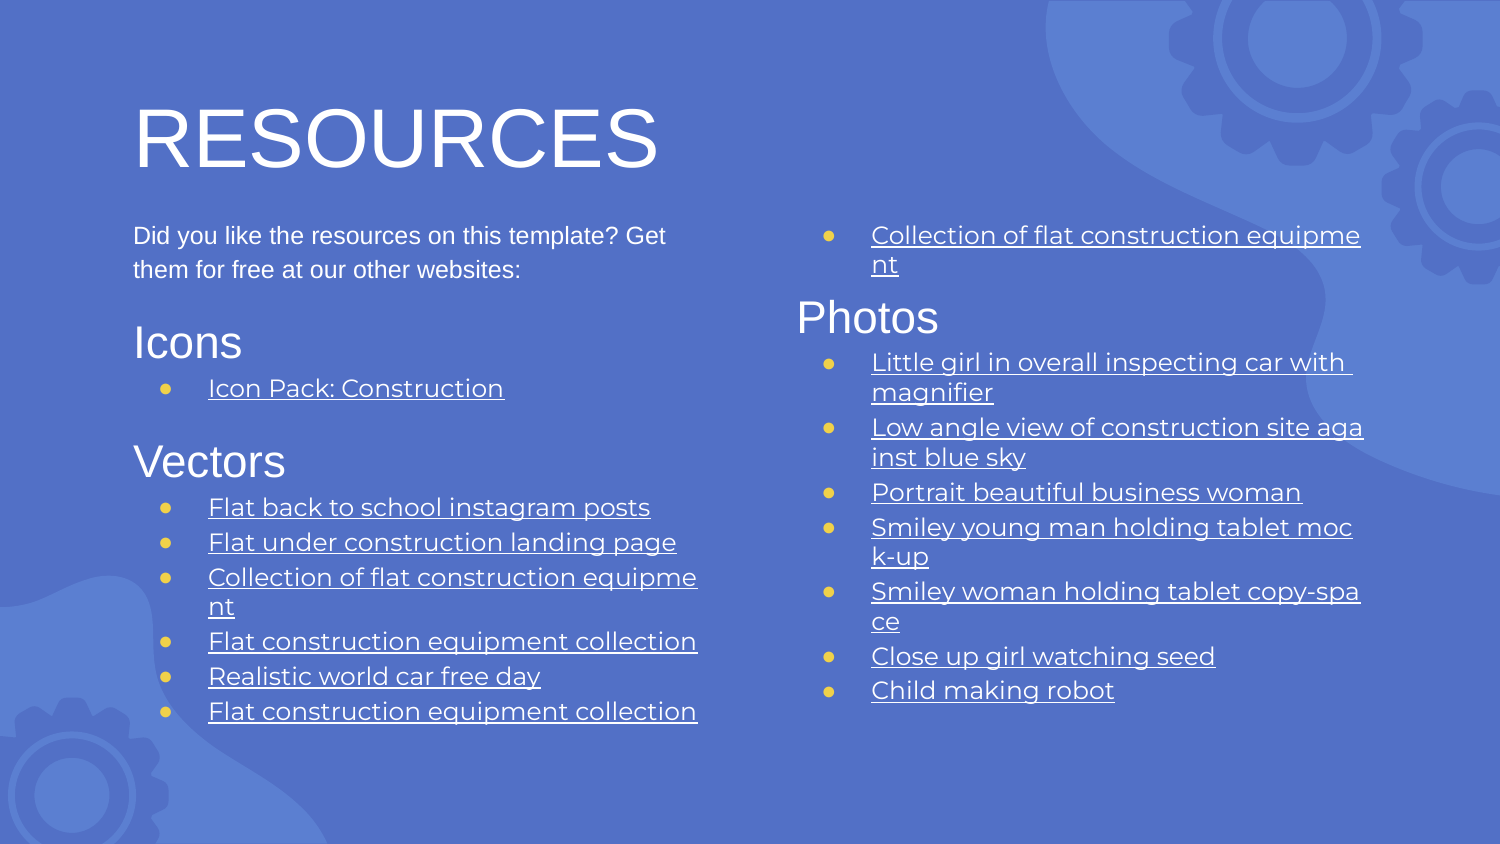

# RESOURCES
Did you like the resources on this template? Get them for free at our other websites:
Icons
Icon Pack: Construction
Vectors
Flat back to school instagram posts
Flat under construction landing page
Collection of flat construction equipment
Flat construction equipment collection
Realistic world car free day
Flat construction equipment collection

Collection of flat construction equipment
Photos
Little girl in overall inspecting car with magnifier
Low angle view of construction site against blue sky
Portrait beautiful business woman
Smiley young man holding tablet mock-up
Smiley woman holding tablet copy-space
Close up girl watching seed
Child making robot